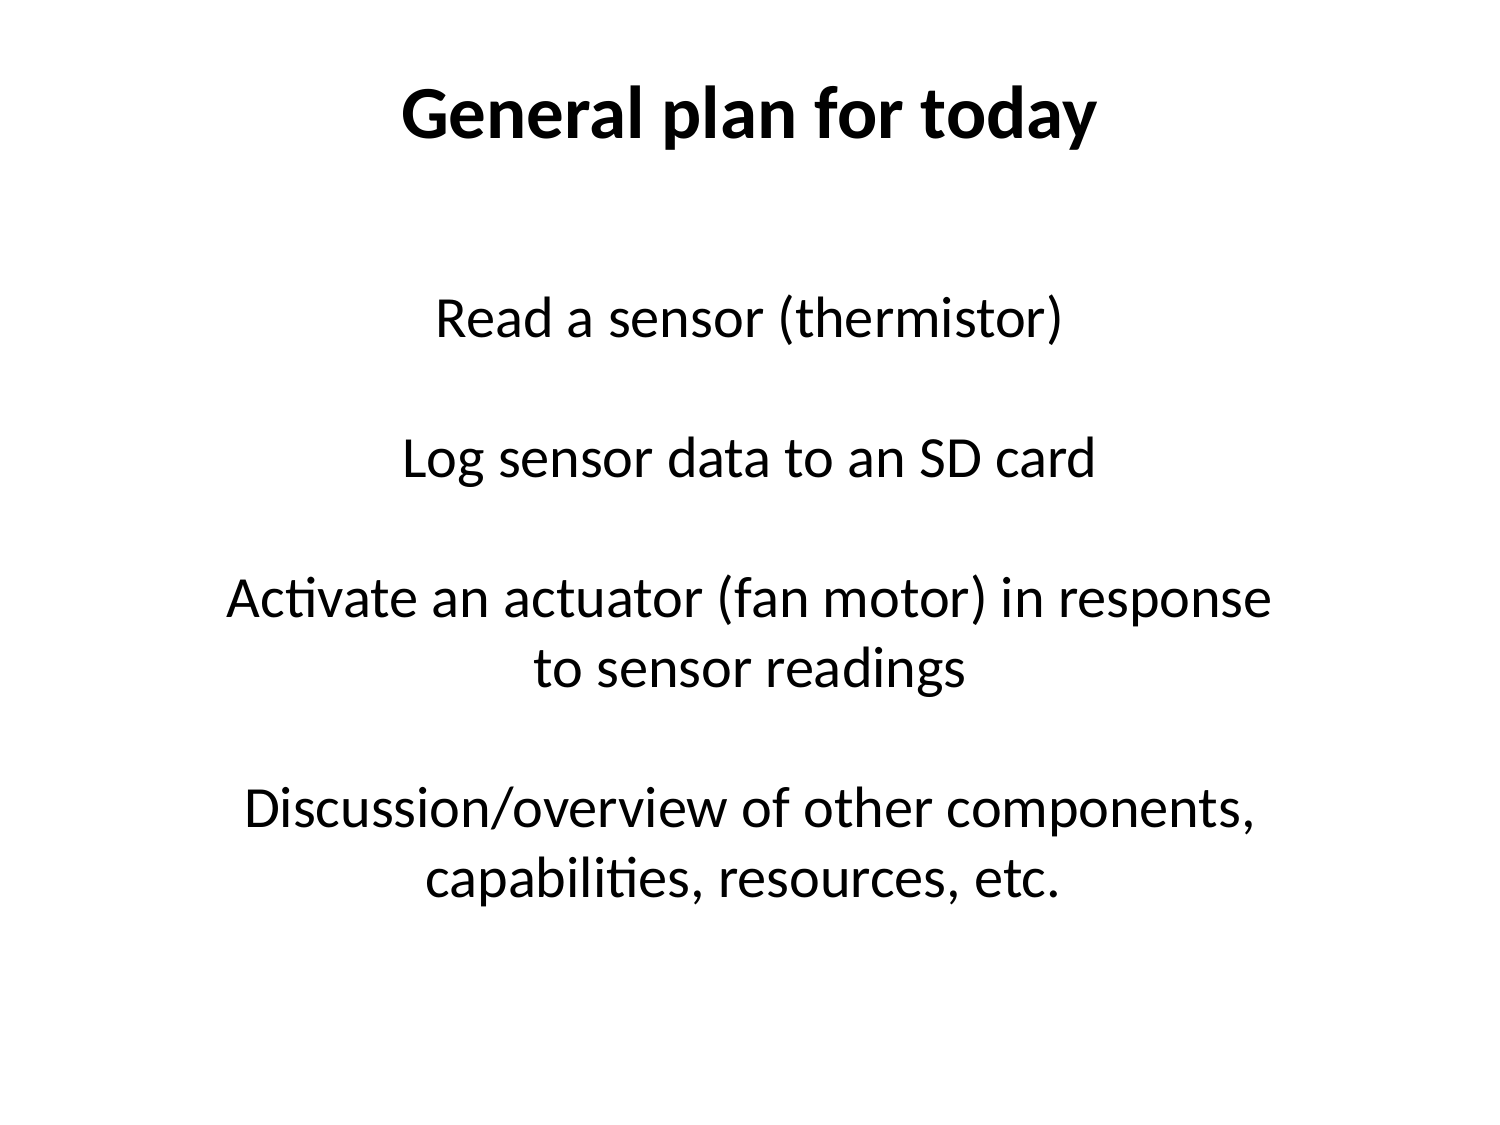

General plan for today
Read a sensor (thermistor)

Log sensor data to an SD card

Activate an actuator (fan motor) in response to sensor readings

Discussion/overview of other components, capabilities, resources, etc.